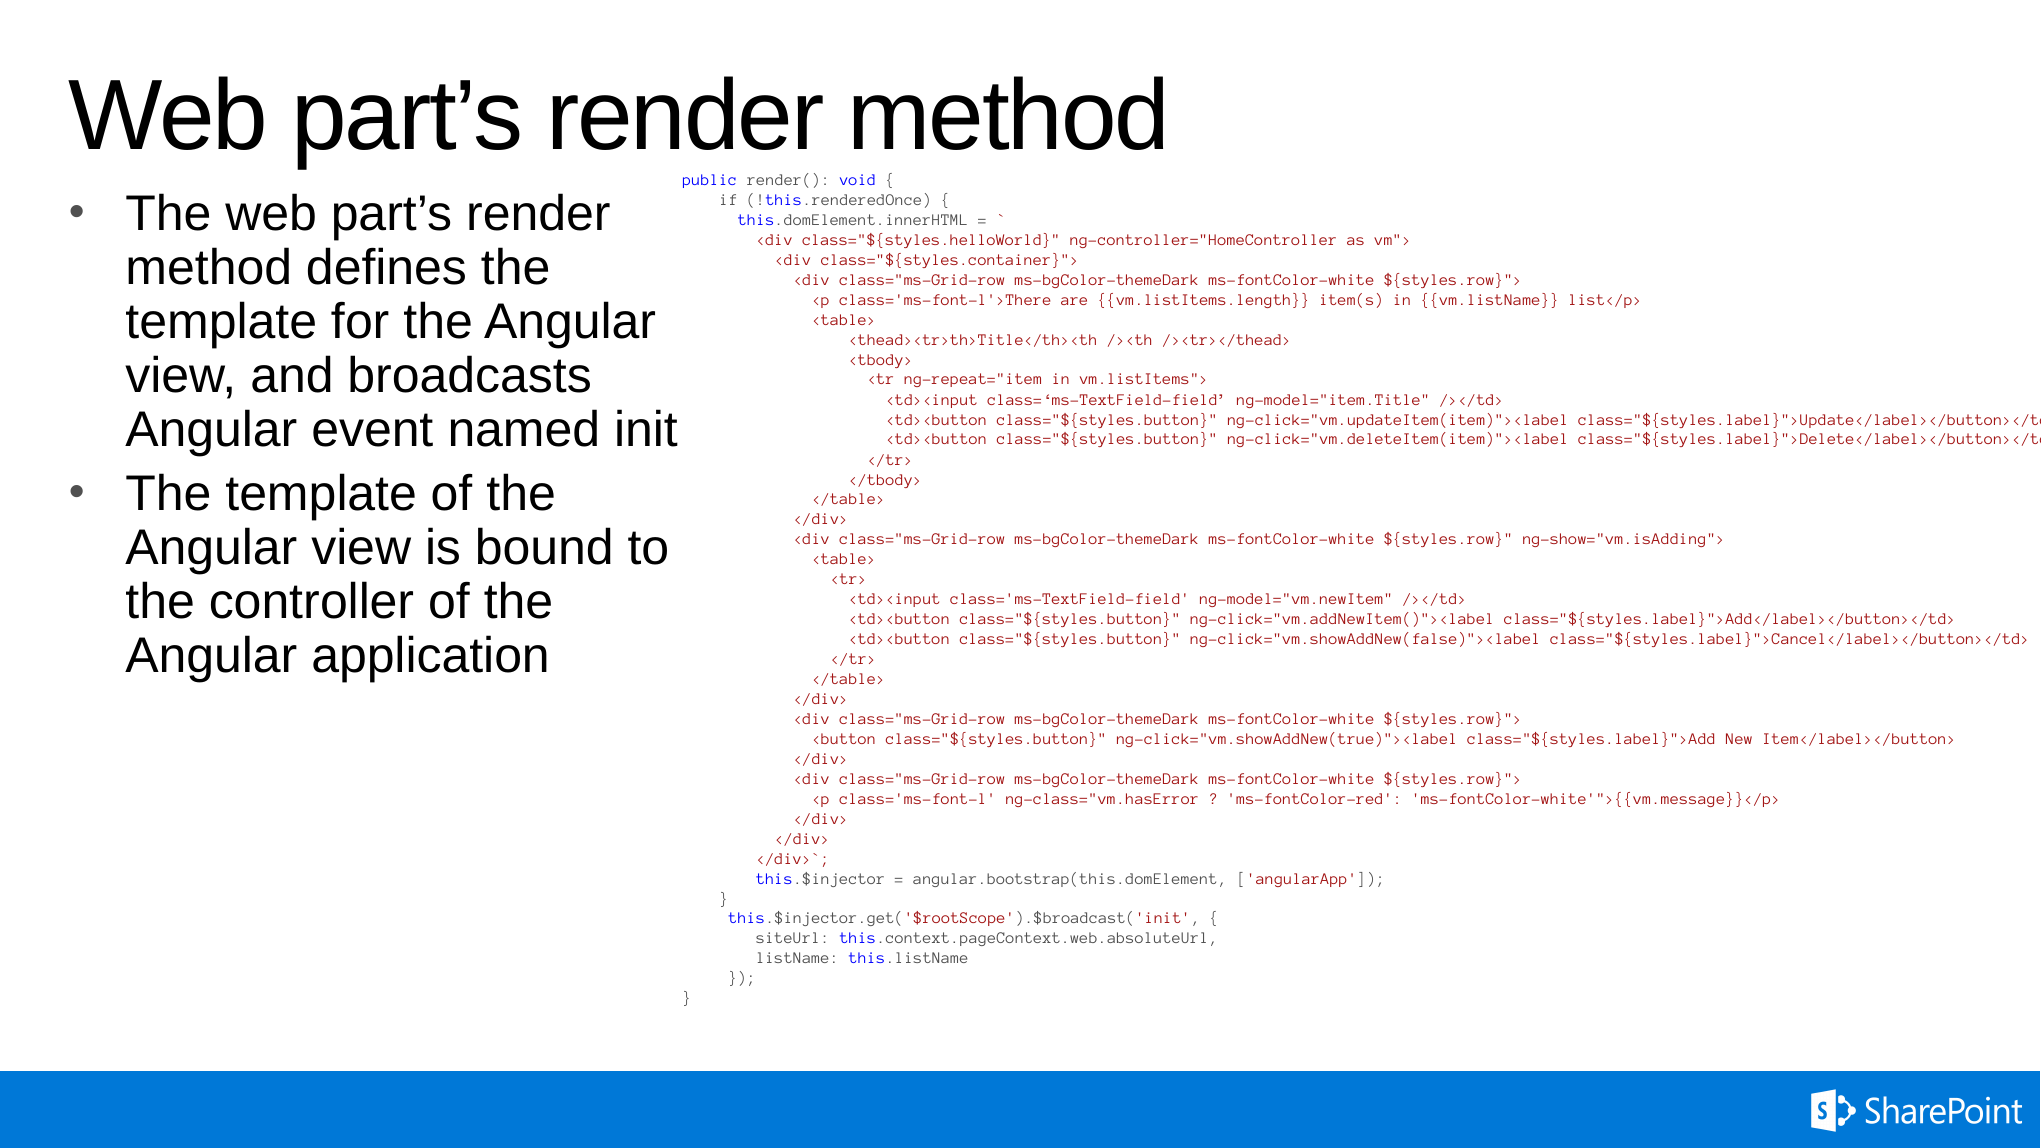

# Web part’s render method
public render(): void {
    if (!this.renderedOnce) {
      this.domElement.innerHTML = `
        <div class="${styles.helloWorld}" ng-controller="HomeController as vm">
          <div class="${styles.container}">
            <div class="ms-Grid-row ms-bgColor-themeDark ms-fontColor-white ${styles.row}">
              <p class='ms-font-l'>There are {{vm.listItems.length}} item(s) in {{vm.listName}} list</p>
              <table>
                  <thead><tr>th>Title</th><th /><th /><tr></thead>
                  <tbody>
                    <tr ng-repeat="item in vm.listItems">
                      <td><input class=‘ms-TextField-field’ ng-model="item.Title" /></td>
                      <td><button class="${styles.button}" ng-click="vm.updateItem(item)"><label class="${styles.label}">Update</label></button></td>
                      <td><button class="${styles.button}" ng-click="vm.deleteItem(item)"><label class="${styles.label}">Delete</label></button></td>
                    </tr>
                  </tbody>
              </table>
            </div>
            <div class="ms-Grid-row ms-bgColor-themeDark ms-fontColor-white ${styles.row}" ng-show="vm.isAdding">
              <table>
                <tr>
                  <td><input class='ms-TextField-field' ng-model="vm.newItem" /></td>
                  <td><button class="${styles.button}" ng-click="vm.addNewItem()"><label class="${styles.label}">Add</label></button></td>
                  <td><button class="${styles.button}" ng-click="vm.showAddNew(false)"><label class="${styles.label}">Cancel</label></button></td>
                </tr>
              </table>
            </div>
            <div class="ms-Grid-row ms-bgColor-themeDark ms-fontColor-white ${styles.row}">
              <button class="${styles.button}" ng-click="vm.showAddNew(true)"><label class="${styles.label}">Add New Item</label></button>
            </div>
            <div class="ms-Grid-row ms-bgColor-themeDark ms-fontColor-white ${styles.row}">
              <p class='ms-font-l' ng-class="vm.hasError ? 'ms-fontColor-red': 'ms-fontColor-white'">{{vm.message}}</p>
            </div>
          </div>
        </div>`;
        this.$injector = angular.bootstrap(this.domElement, ['angularApp']);
    }
     this.$injector.get('$rootScope').$broadcast('init', {
        siteUrl: this.context.pageContext.web.absoluteUrl,
        listName: this.listName
     });
}
The web part’s render method defines the template for the Angular view, and broadcasts Angular event named init
The template of the Angular view is bound to the controller of the Angular application